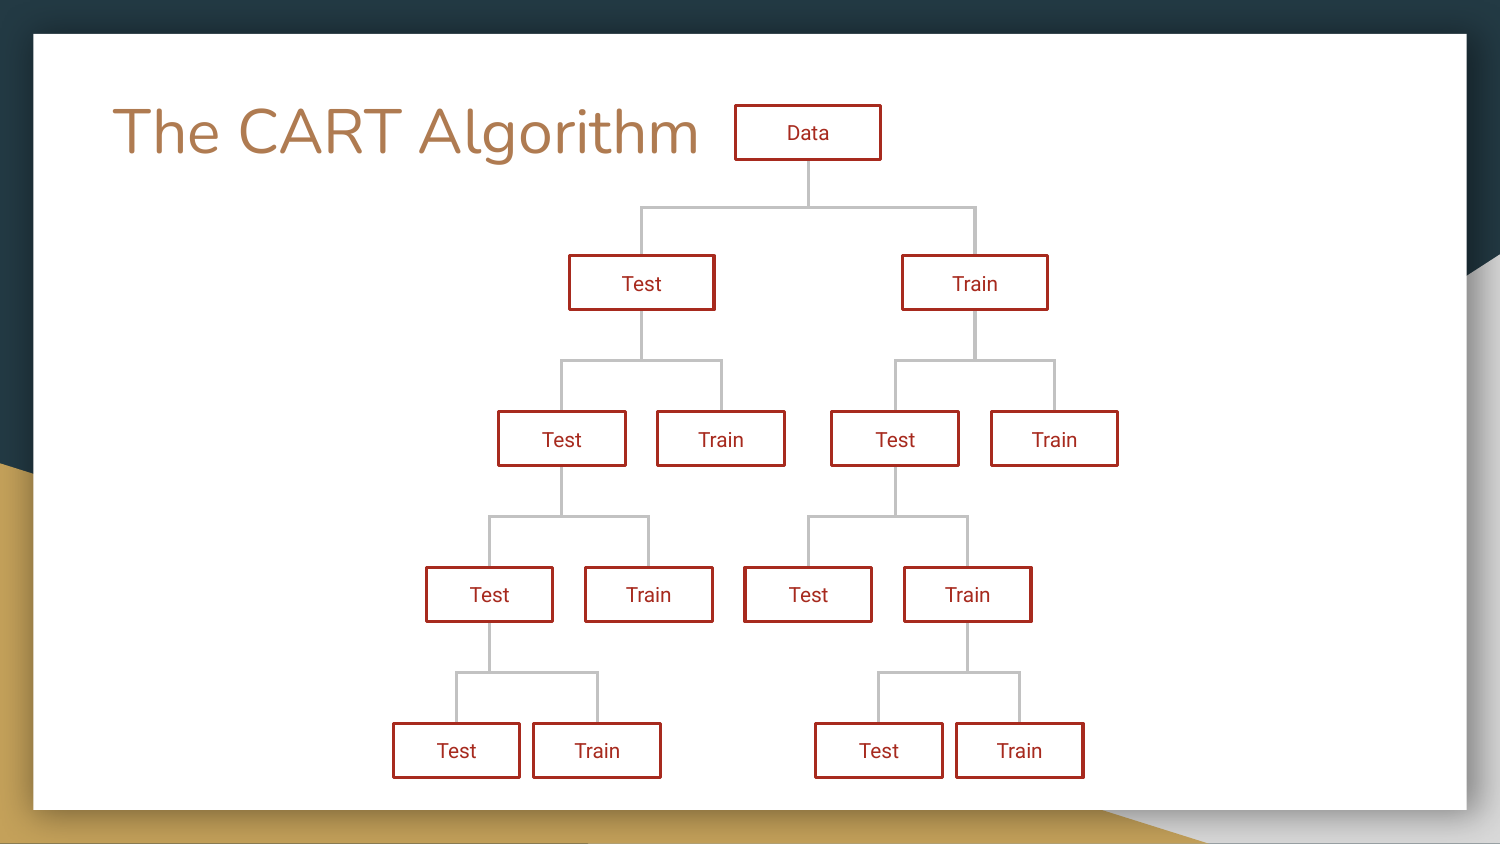

# The CART Algorithm
Data
Test
Train
Test
Train
Test
Train
Test
Train
Test
Train
Test
Train
Test
Train